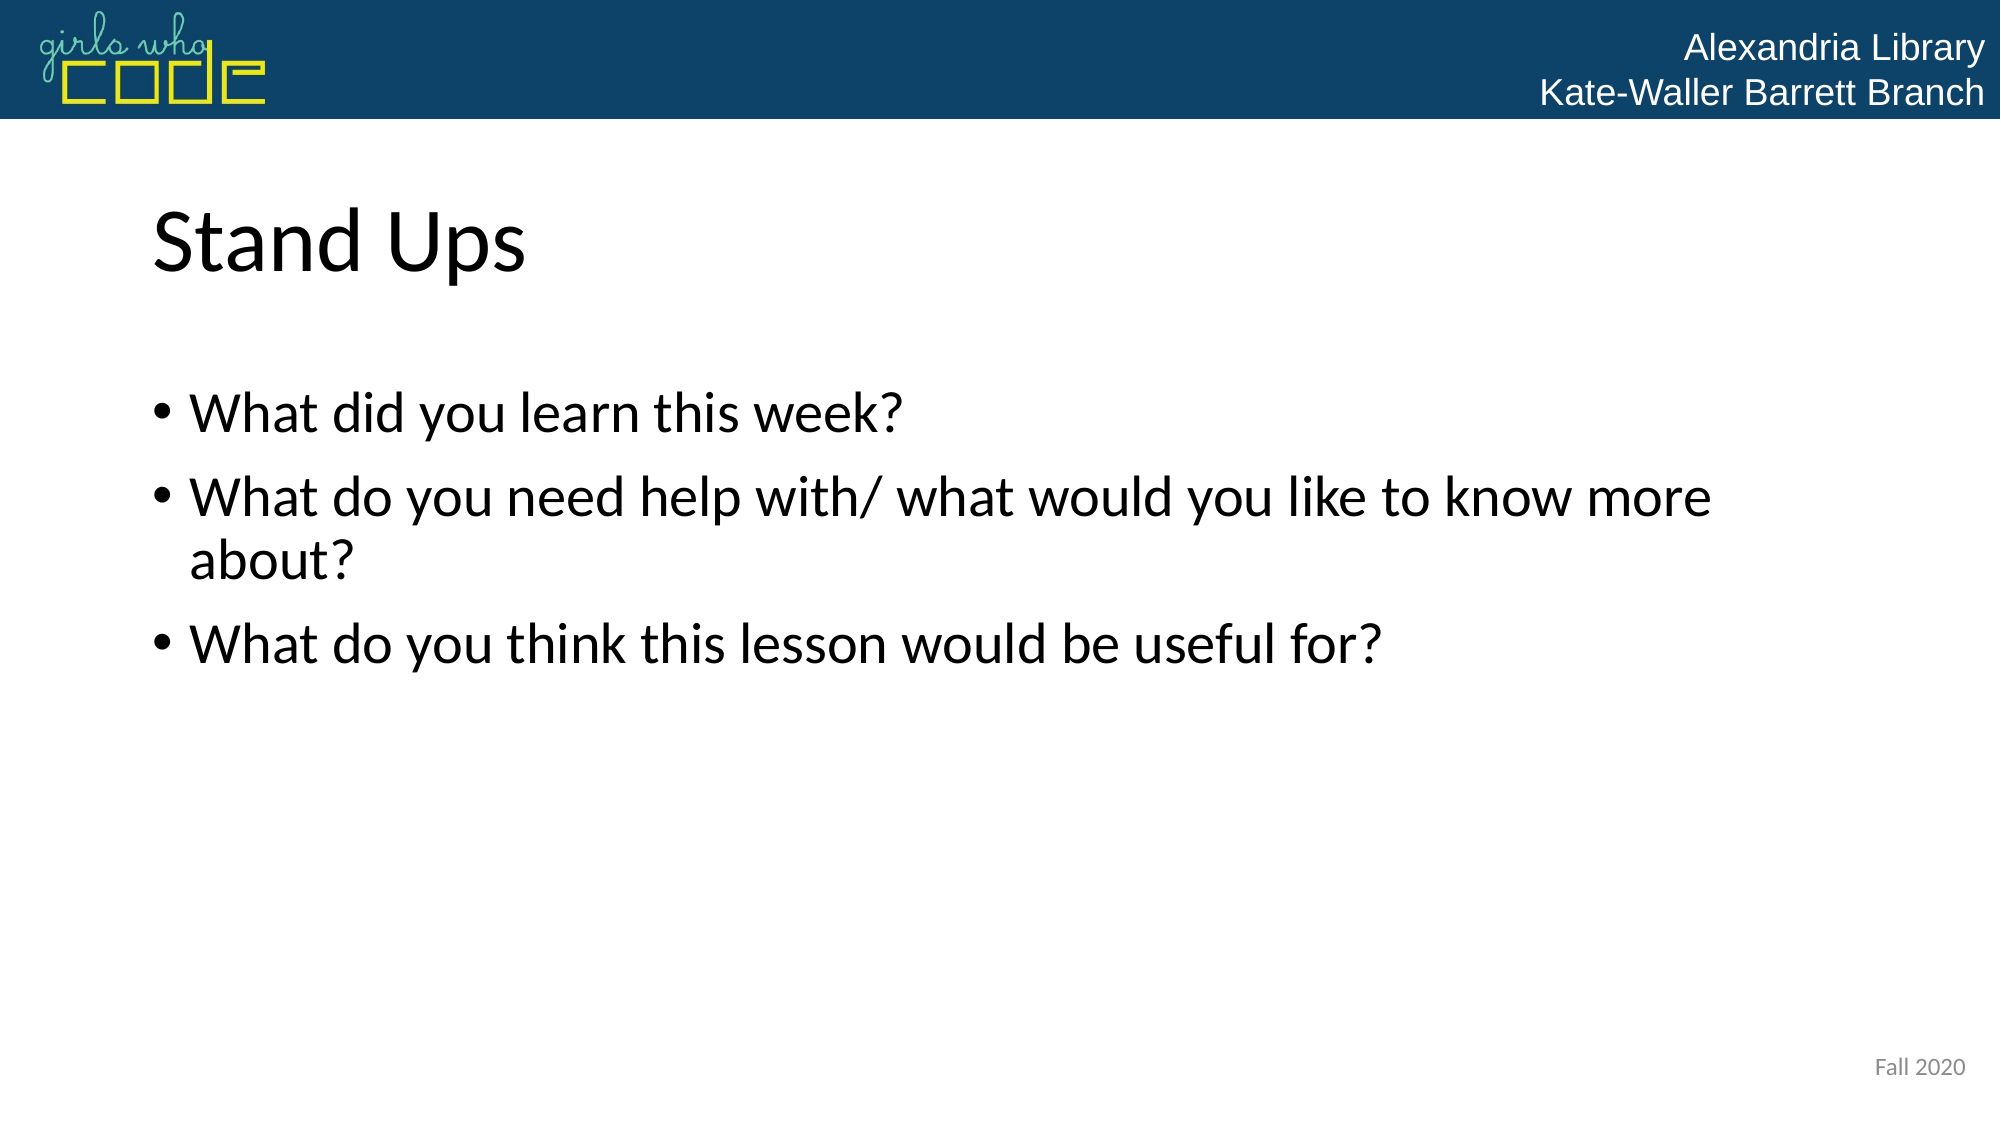

# Stand Ups
What did you learn this week?
What do you need help with/ what would you like to know more about?
What do you think this lesson would be useful for?
Fall 2020